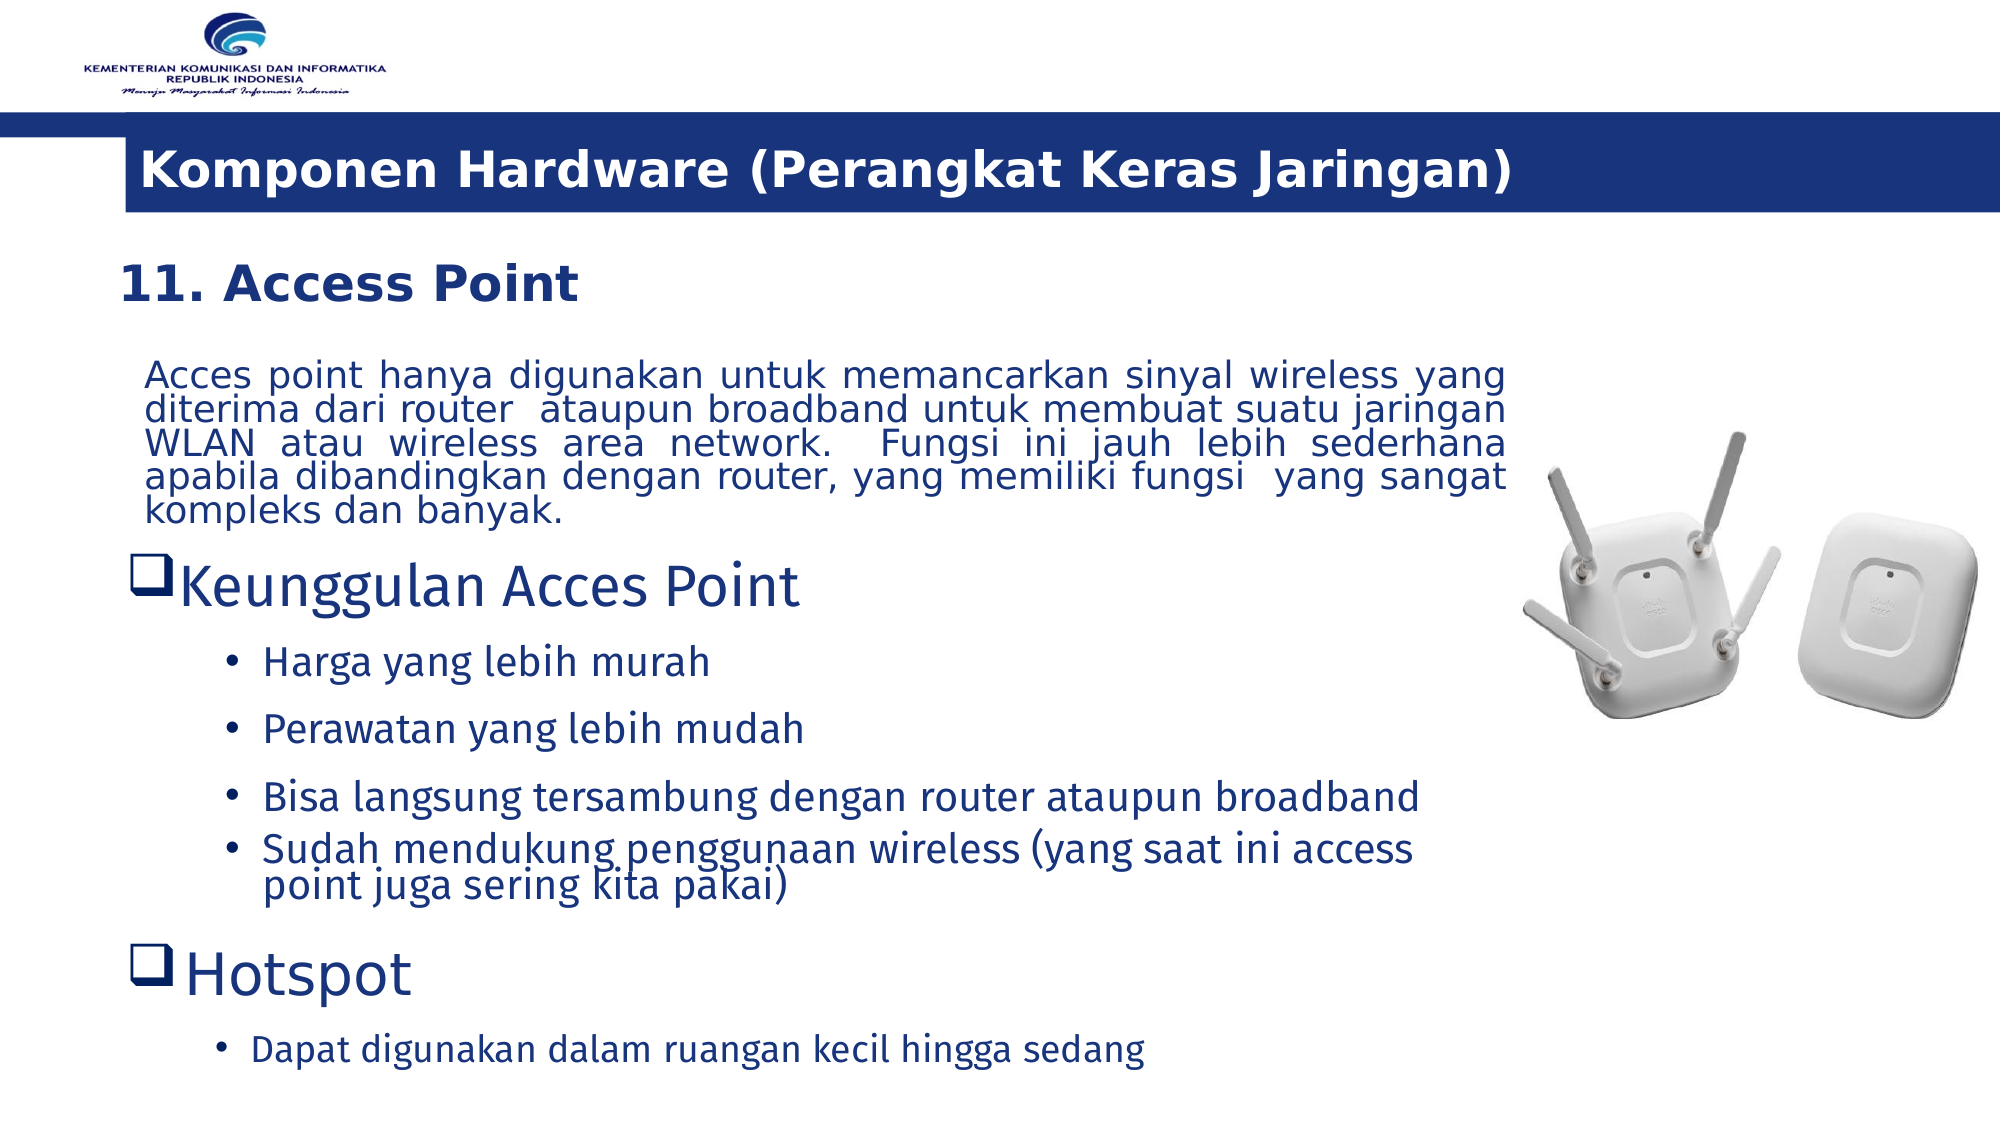

# Komponen Hardware (Perangkat Keras Jaringan)
11. Access Point
Acces point hanya digunakan untuk memancarkan sinyal wireless yang diterima dari router  ataupun broadband untuk membuat suatu jaringan WLAN atau wireless area network.  Fungsi ini jauh lebih sederhana apabila dibandingkan dengan router, yang memiliki fungsi  yang sangat kompleks dan banyak.
Keunggulan Acces Point
Harga yang lebih murah
Perawatan yang lebih mudah
Bisa langsung tersambung dengan router ataupun broadband
Sudah mendukung penggunaan wireless (yang saat ini access point juga sering kita pakai)

Hotspot
Dapat digunakan dalam ruangan kecil hingga sedang